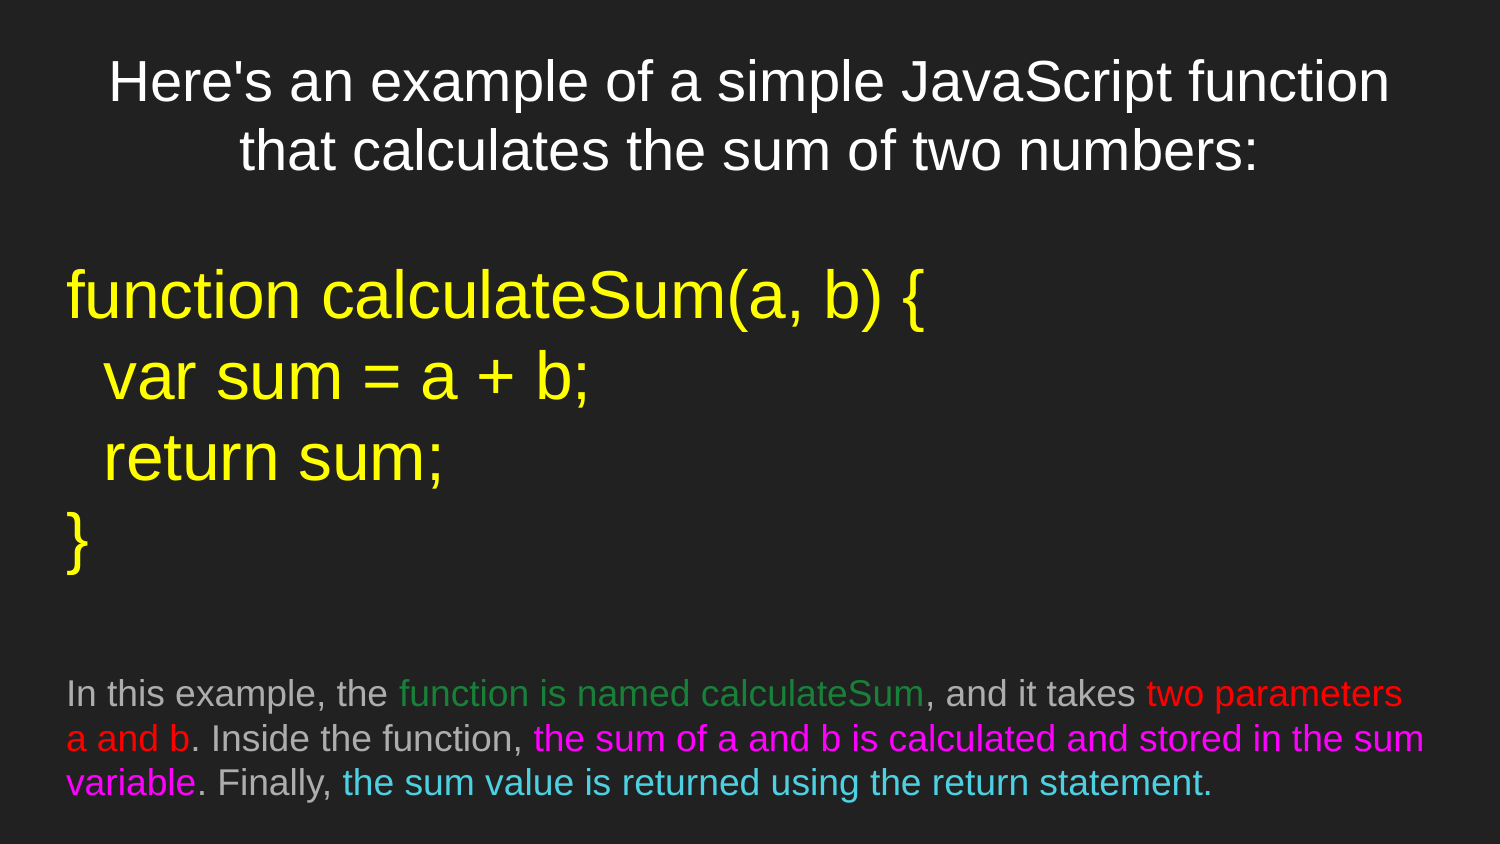

# Here's an example of a simple JavaScript function that calculates the sum of two numbers:
function calculateSum(a, b) {
  var sum = a + b;
  return sum;
}

In this example, the function is named calculateSum, and it takes two parameters a and b. Inside the function, the sum of a and b is calculated and stored in the sum variable. Finally, the sum value is returned using the return statement.